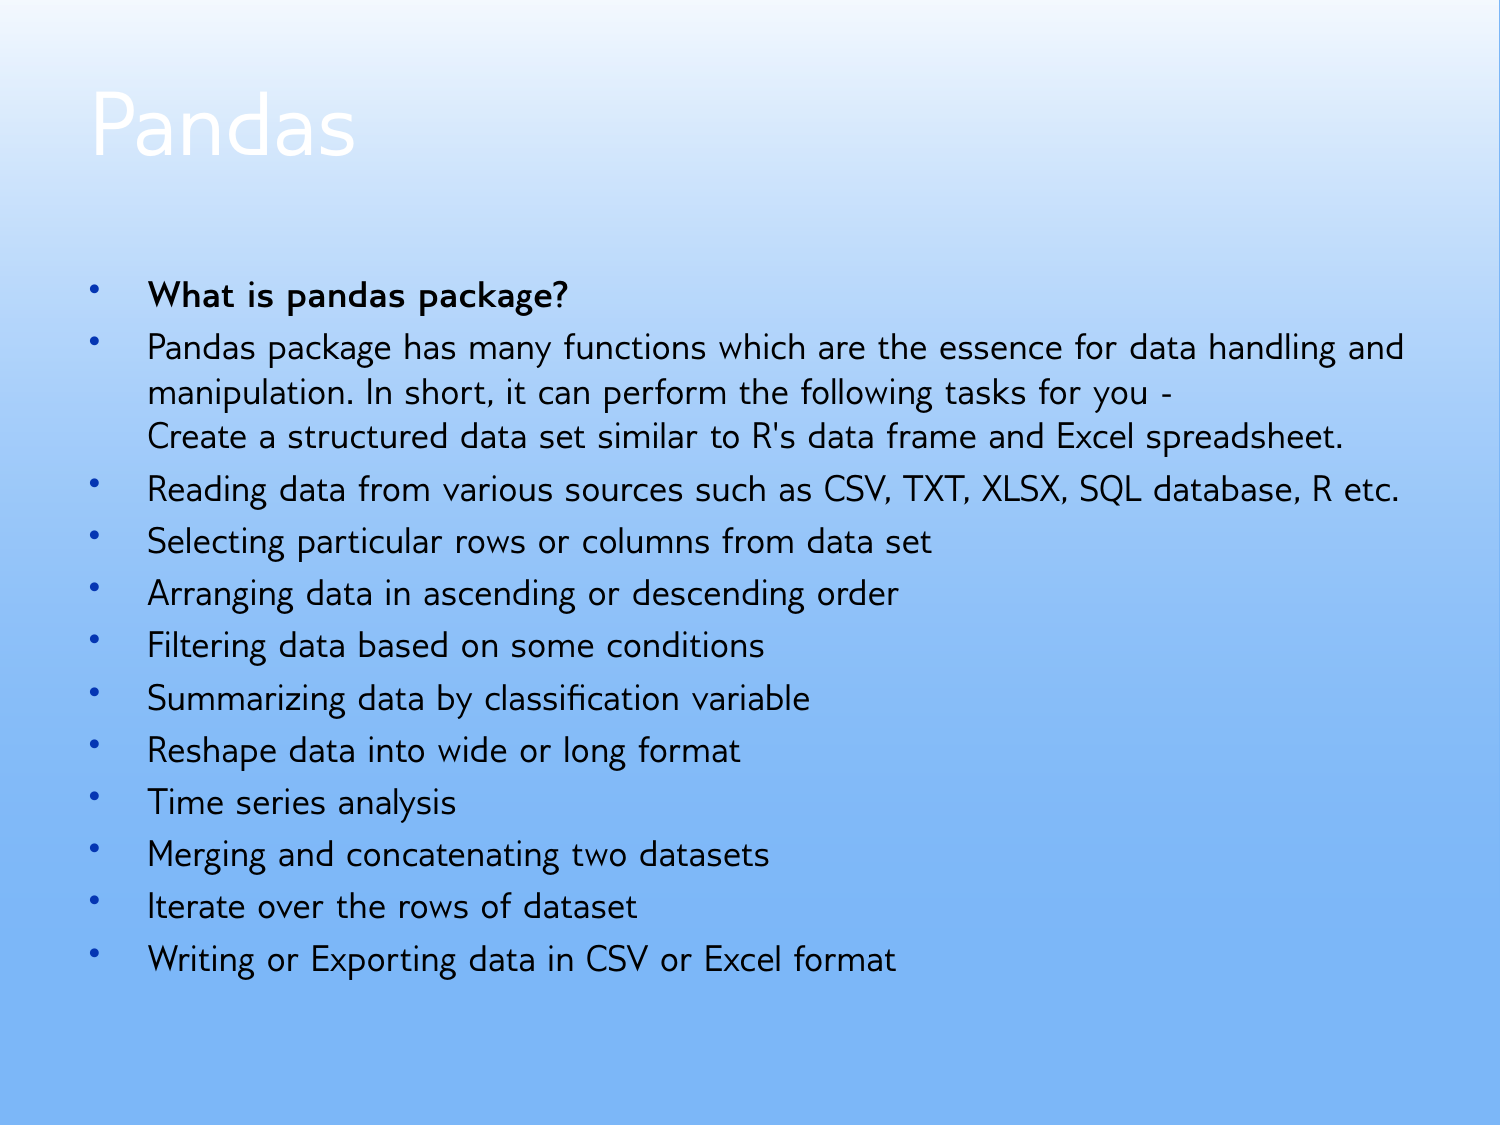

# Pandas
What is pandas package?
Pandas package has many functions which are the essence for data handling and manipulation. In short, it can perform the following tasks for you -
Create a structured data set similar to R's data frame and Excel spreadsheet.
Reading data from various sources such as CSV, TXT, XLSX, SQL database, R etc.
Selecting particular rows or columns from data set
Arranging data in ascending or descending order
Filtering data based on some conditions
Summarizing data by classification variable
Reshape data into wide or long format
Time series analysis
Merging and concatenating two datasets
Iterate over the rows of dataset
Writing or Exporting data in CSV or Excel format